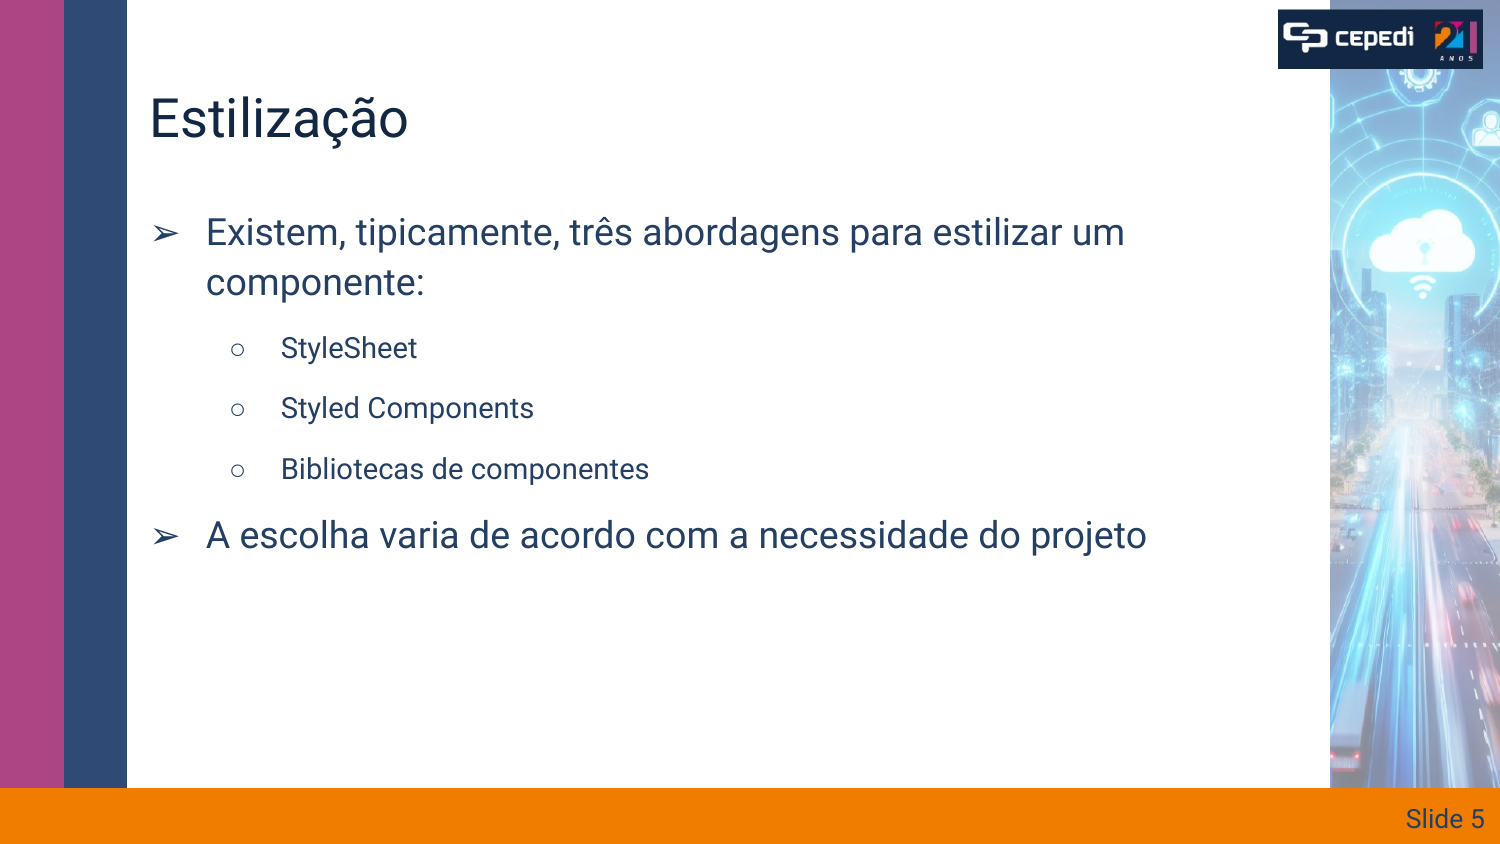

# Estilização
Existem, tipicamente, três abordagens para estilizar um componente:
StyleSheet
Styled Components
Bibliotecas de componentes
A escolha varia de acordo com a necessidade do projeto

Slide 5